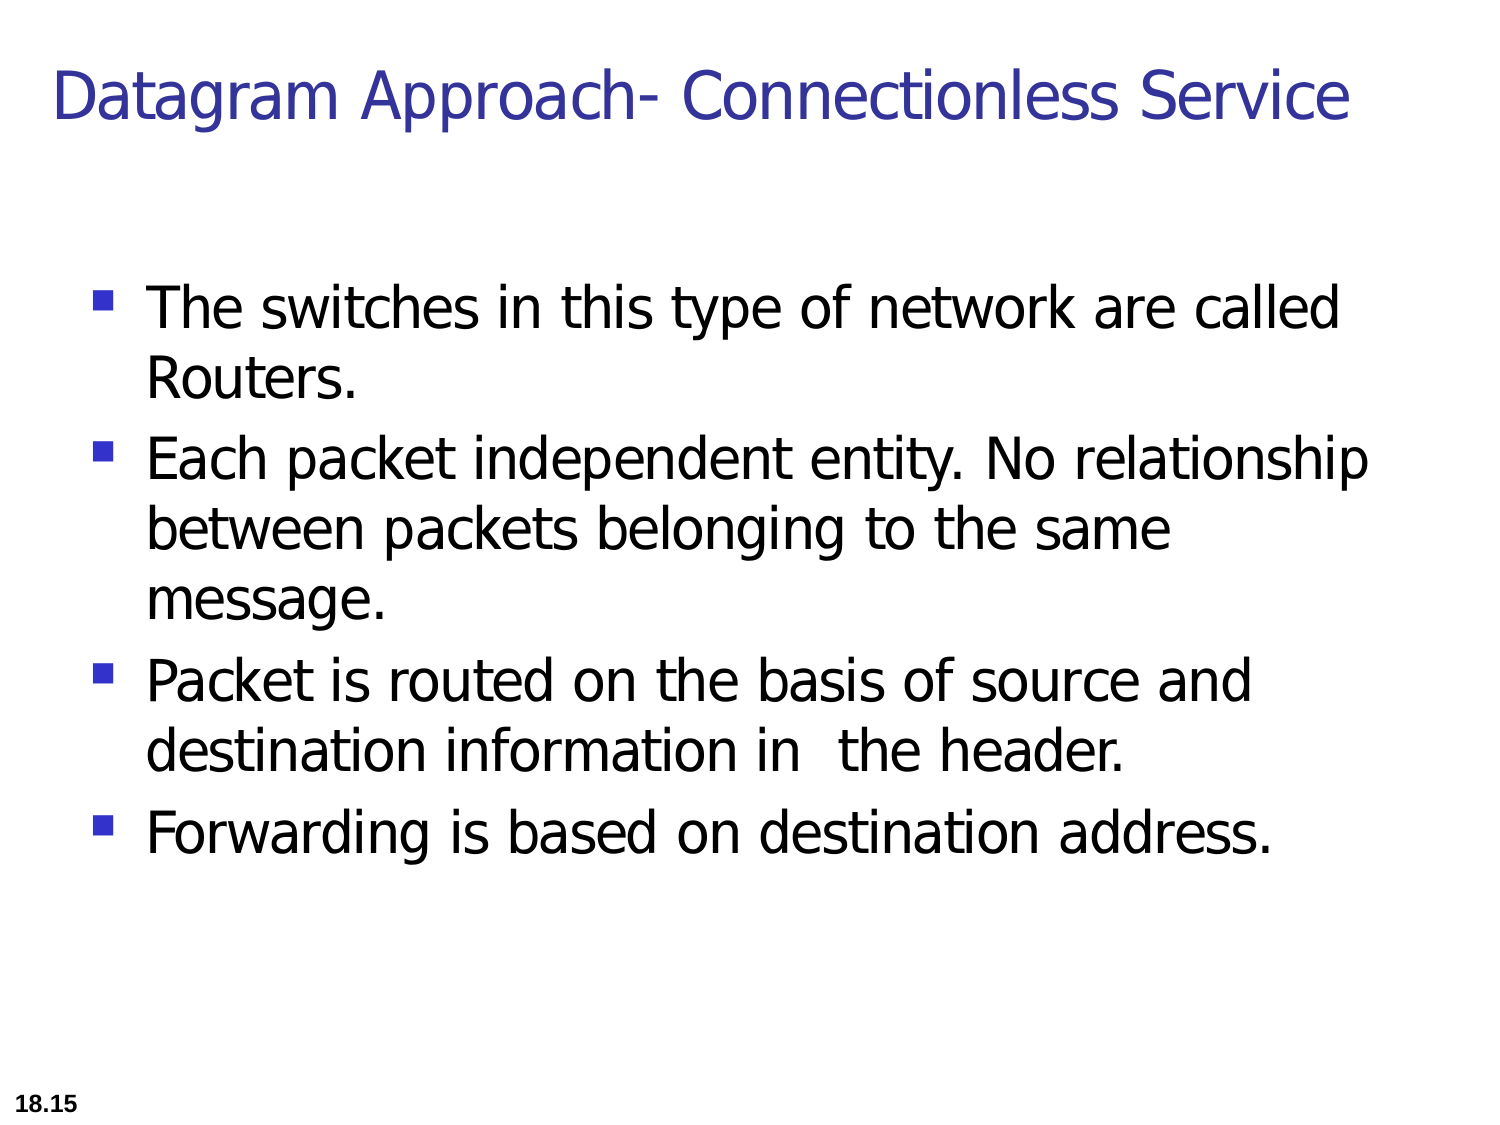

Datagram Approach- Connectionless Service
The switches in this type of network are called Routers.
Each packet independent entity. No relationship between packets belonging to the same message.
Packet is routed on the basis of source and destination information in  the header.
Forwarding is based on destination address.
18.15